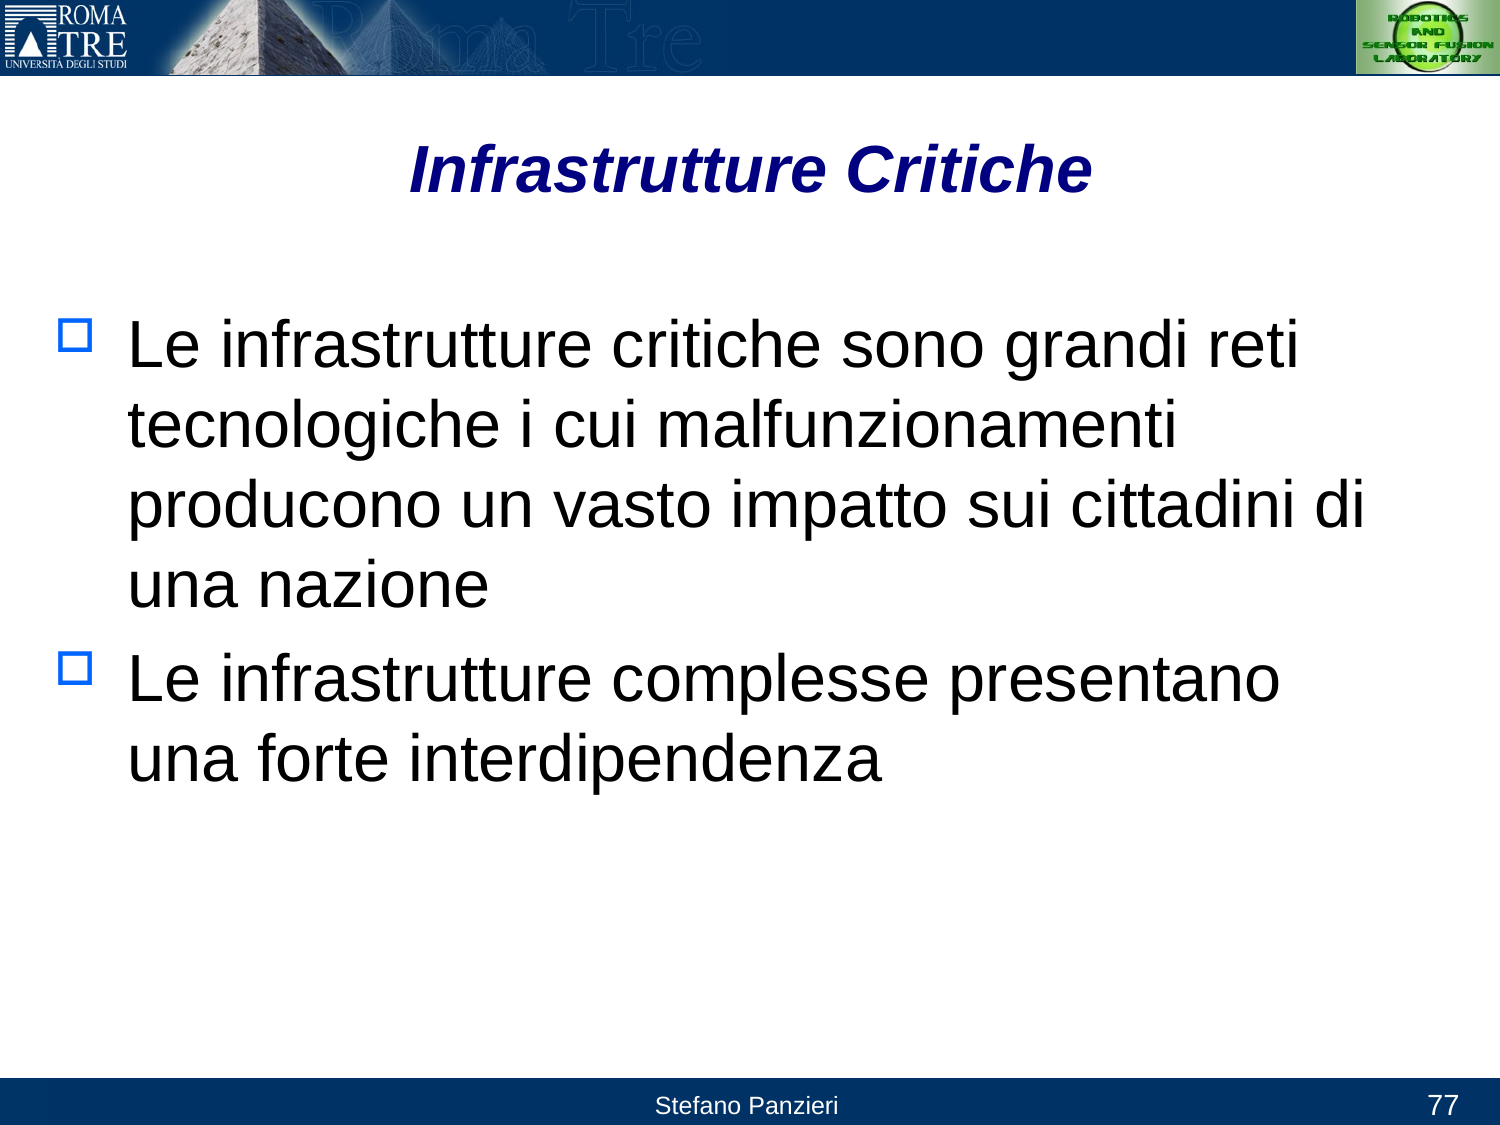

# Infrastrutture Critiche
Le infrastrutture critiche sono grandi reti tecnologiche i cui malfunzionamenti producono un vasto impatto sui cittadini di una nazione
Le infrastrutture complesse presentano una forte interdipendenza
77